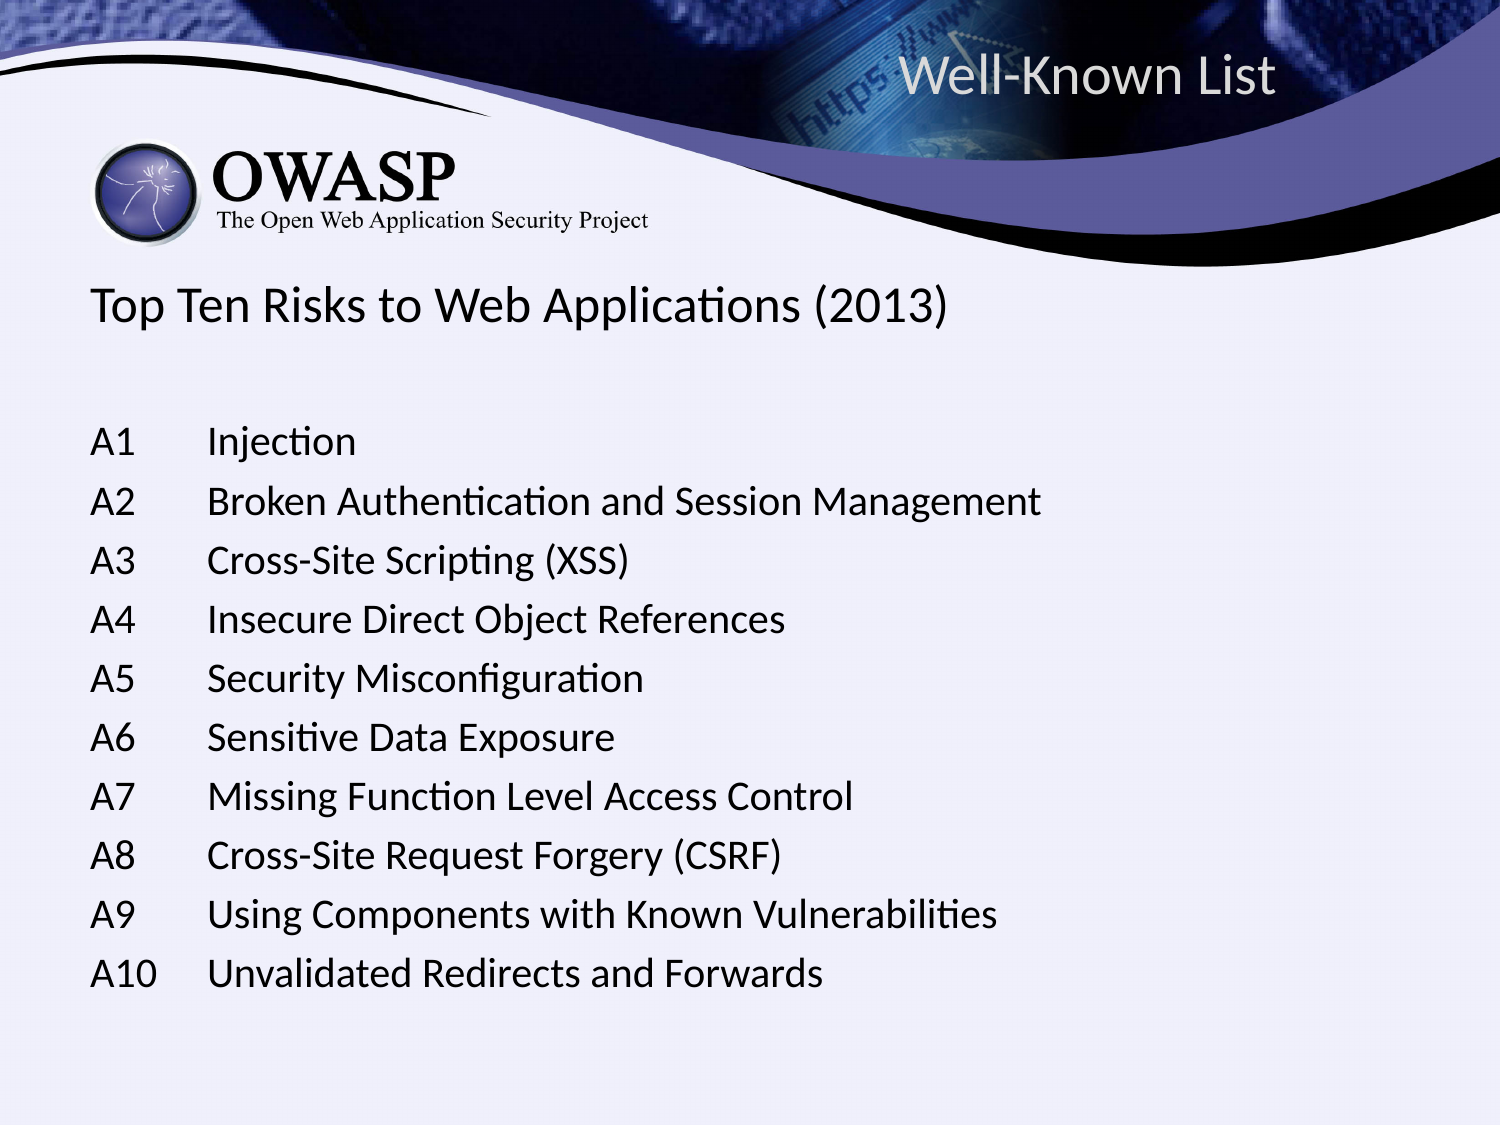

# Well-Known List
Top Ten Risks to Web Applications (2013)

A1	Injection
A2	Broken Authentication and Session Management
A3	Cross-Site Scripting (XSS)
A4	Insecure Direct Object References
A5	Security Misconfiguration
A6	Sensitive Data Exposure
A7	Missing Function Level Access Control
A8	Cross-Site Request Forgery (CSRF)
A9	Using Components with Known Vulnerabilities
A10	Unvalidated Redirects and Forwards